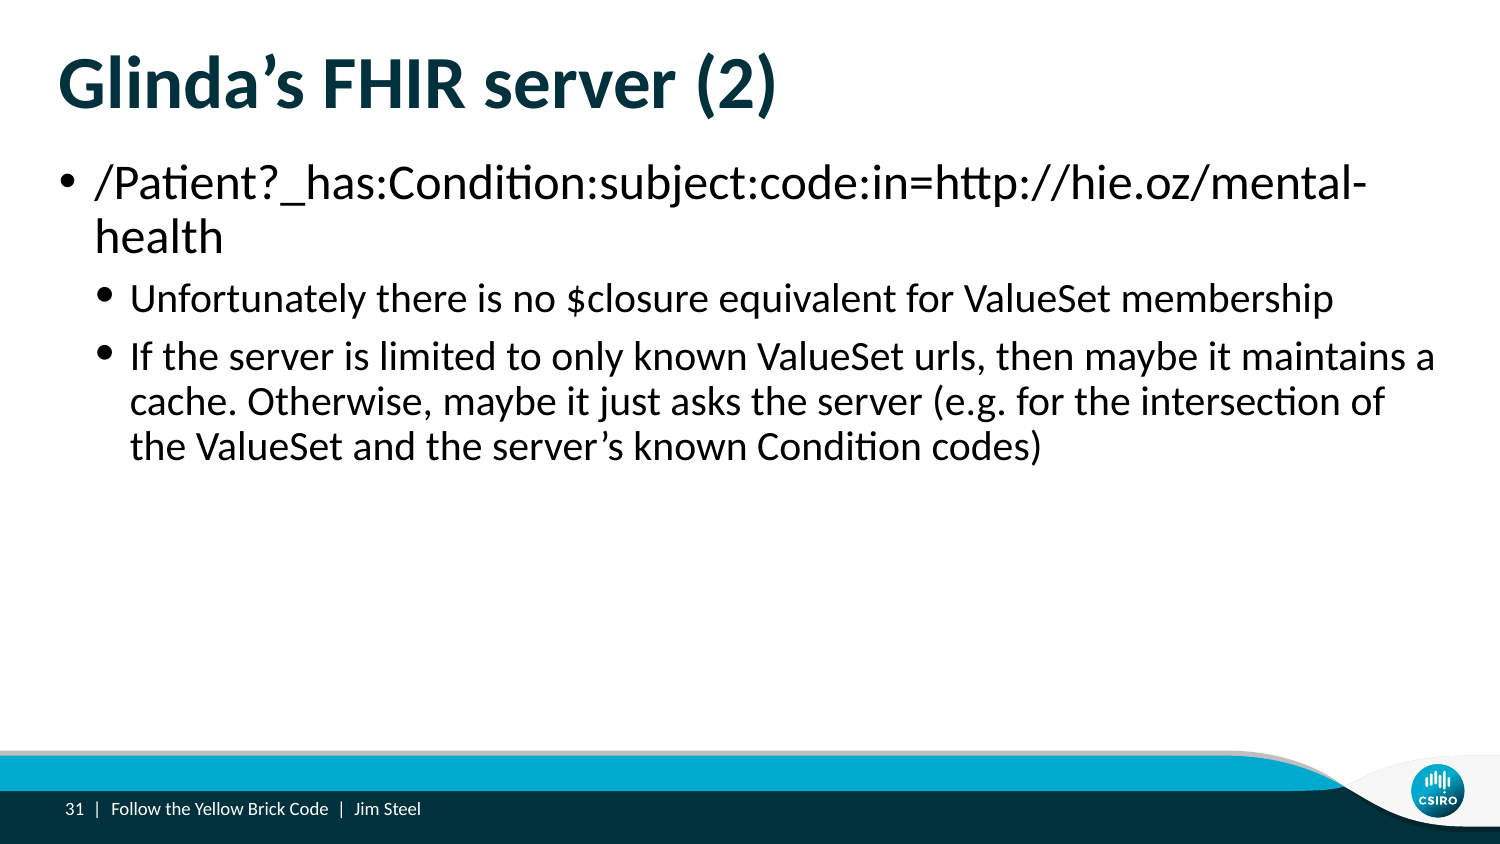

# Glinda’s FHIR server (2)
/Patient?_has:Condition:subject:code:in=http://hie.oz/mental-health
Unfortunately there is no $closure equivalent for ValueSet membership
If the server is limited to only known ValueSet urls, then maybe it maintains a cache. Otherwise, maybe it just asks the server (e.g. for the intersection of the ValueSet and the server’s known Condition codes)

31  |
Follow the Yellow Brick Code  |  Jim Steel